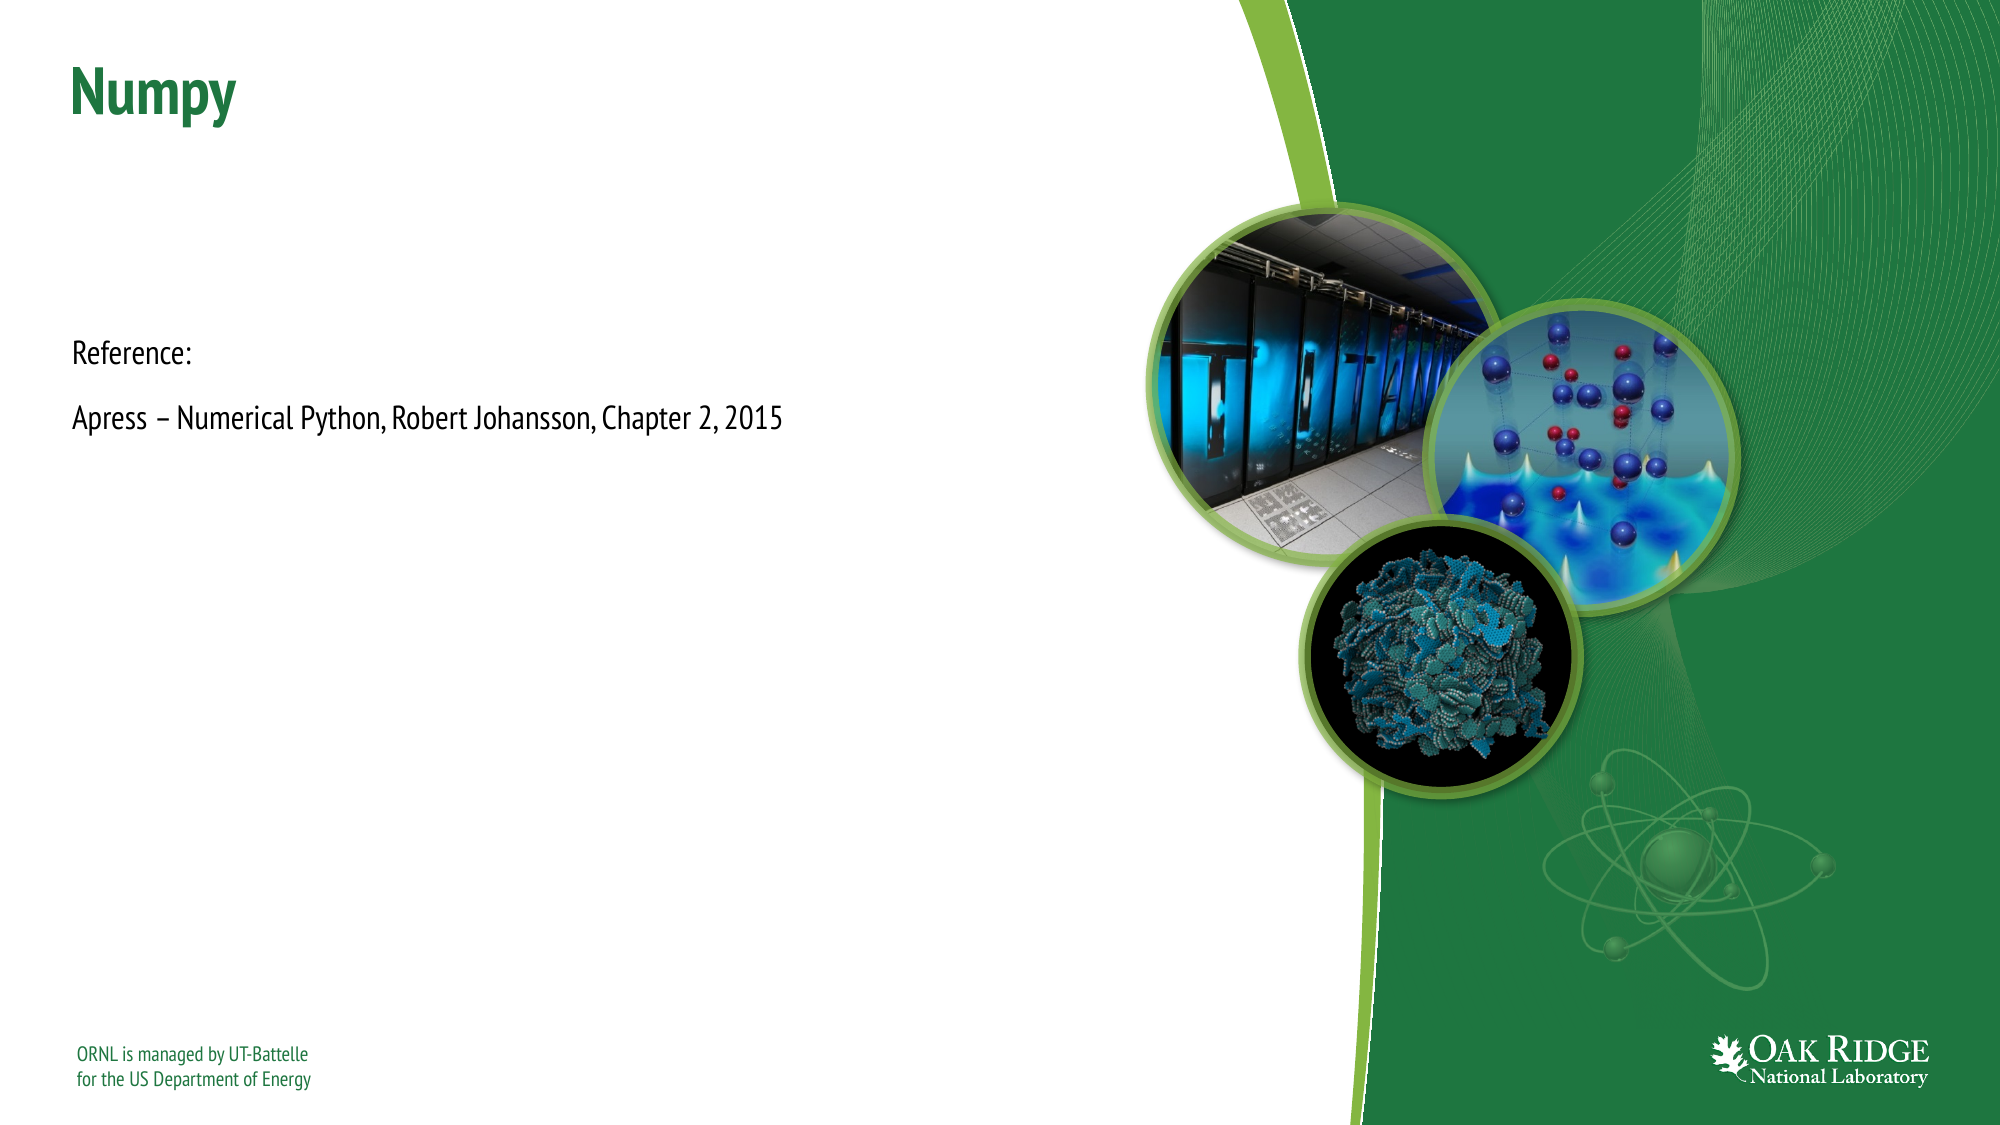

# Numpy
Reference:
Apress – Numerical Python, Robert Johansson, Chapter 2, 2015